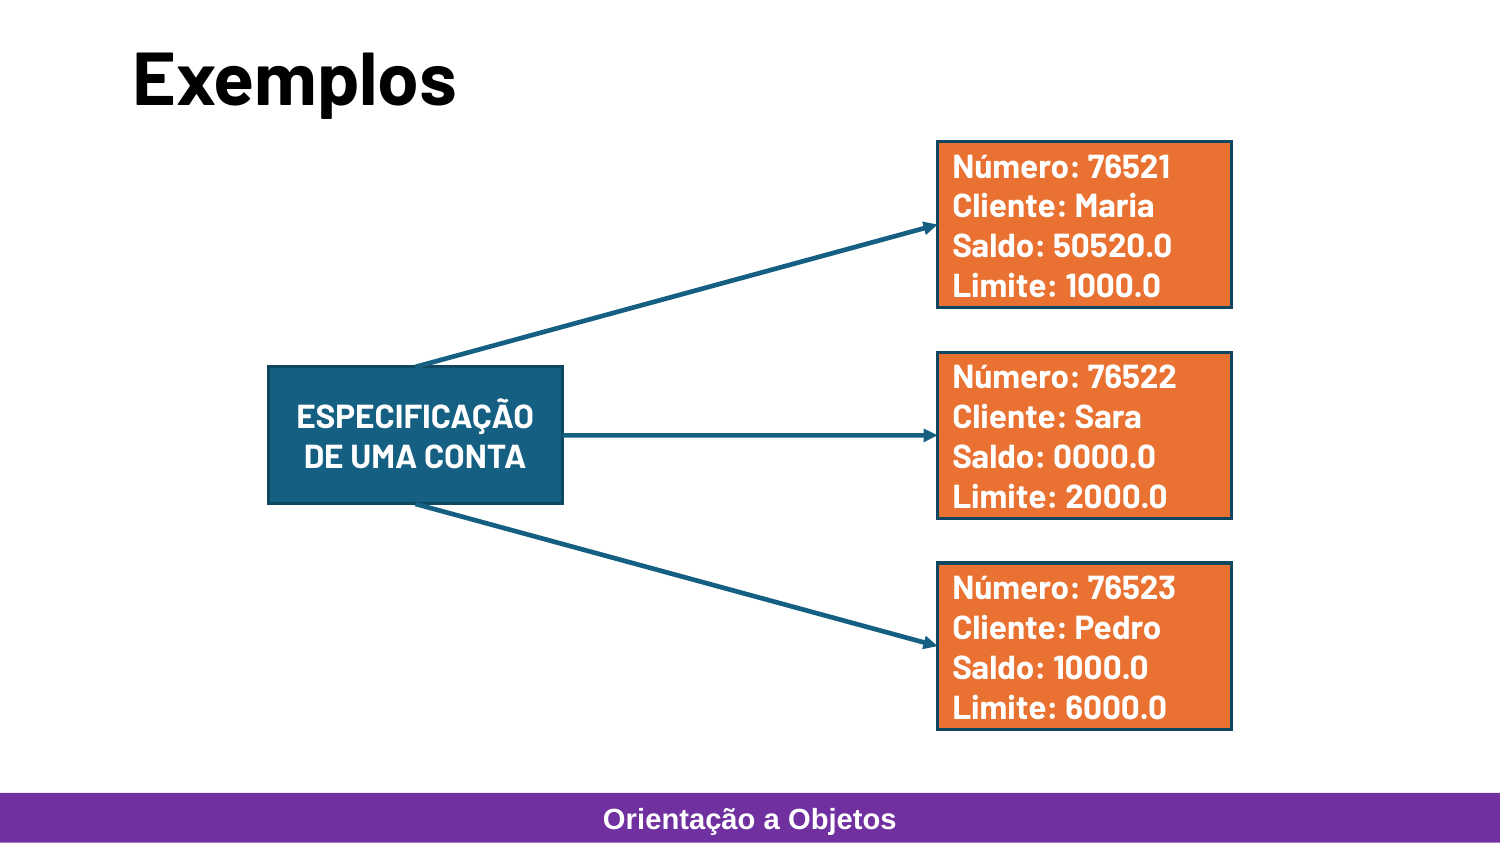

# Exemplos
Número: 76521
Cliente: Maria
Saldo: 50520.0
Limite: 1000.0
Número: 76522
Cliente: Sara
Saldo: 0000.0
Limite: 2000.0
ESPECIFICAÇÃO DE UMA CONTA
Número: 76523
Cliente: Pedro
Saldo: 1000.0
Limite: 6000.0